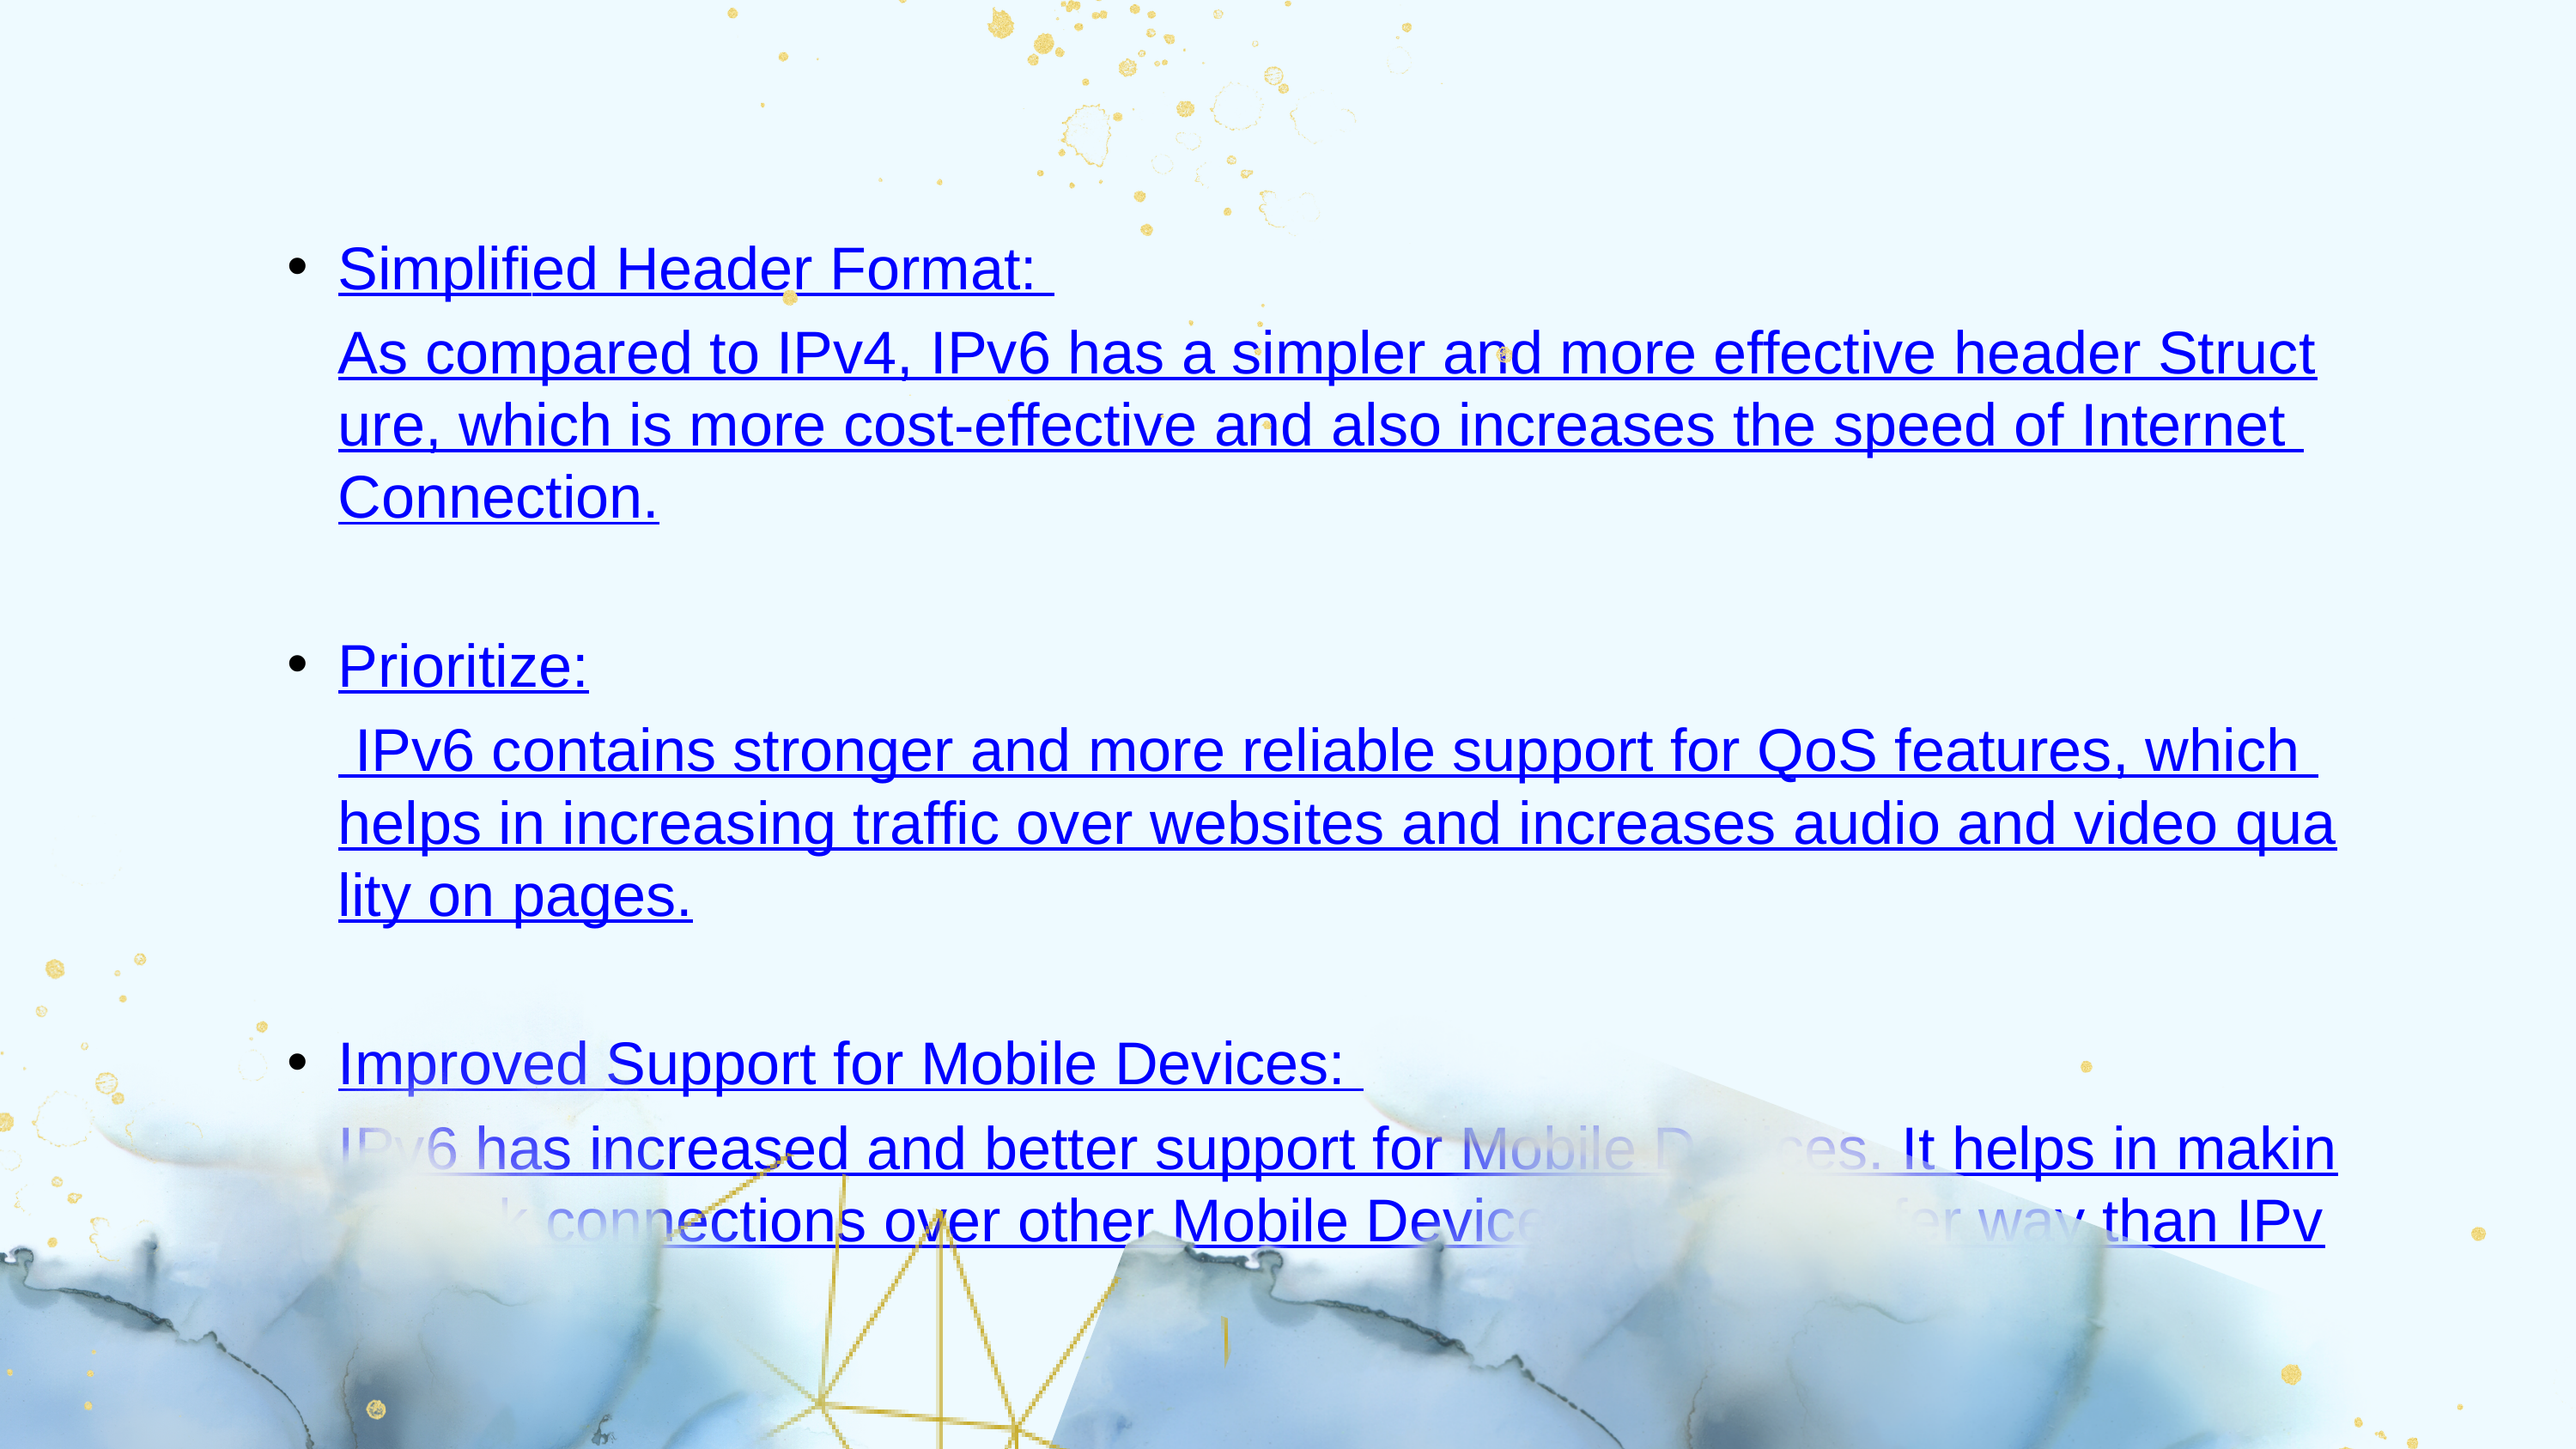

Simplified Header Format: As compared to IPv4, IPv6 has a simpler and more effective header Structure, which is more cost-effective and also increases the speed of Internet Connection.

Prioritize: IPv6 contains stronger and more reliable support for QoS features, which helps in increasing traffic over websites and increases audio and video quality on pages.

Improved Support for Mobile Devices: IPv6 has increased and better support for Mobile Devices. It helps in making quick connections over other Mobile Devices and in a safer way than IPv4.